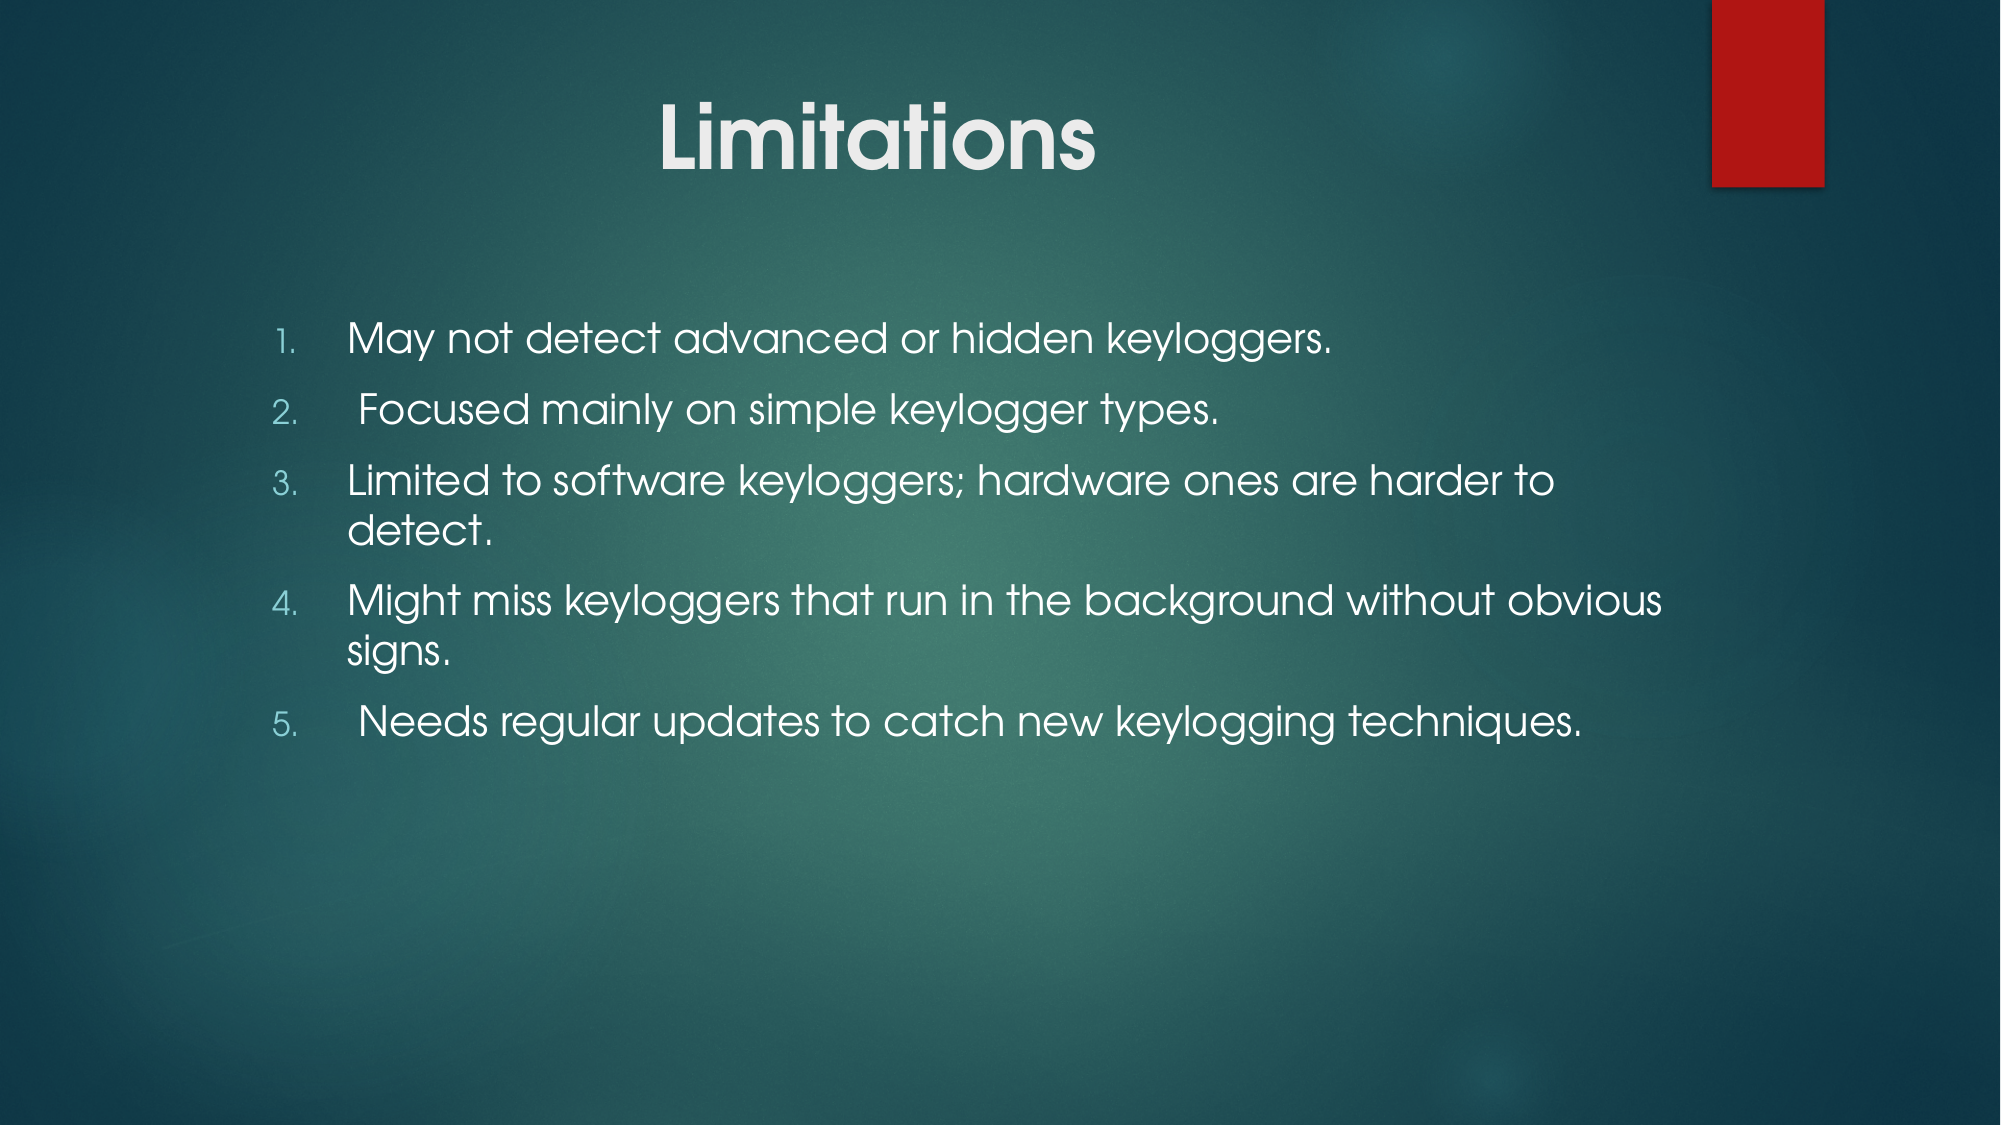

# Limitations
May not detect advanced or hidden keyloggers.
 Focused mainly on simple keylogger types.
Limited to software keyloggers; hardware ones are harder to detect.
Might miss keyloggers that run in the background without obvious signs.
 Needs regular updates to catch new keylogging techniques.